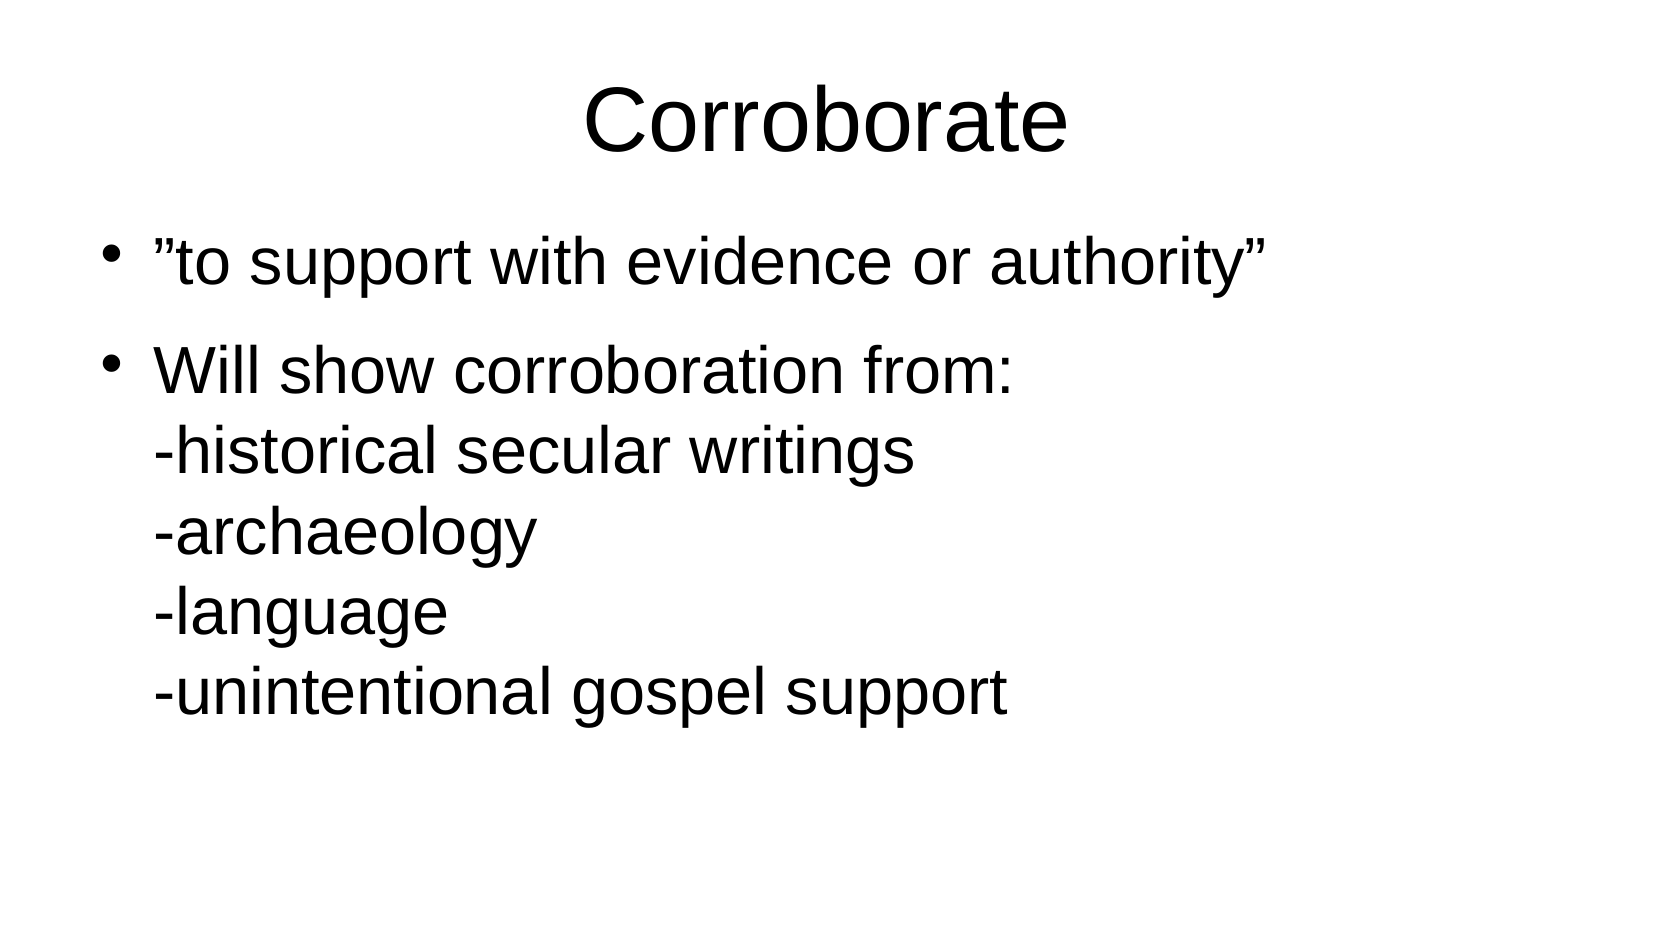

# Corroborate
”to support with evidence or authority”
Will show corroboration from:
-historical secular writings
-archaeology
-language
-unintentional gospel support